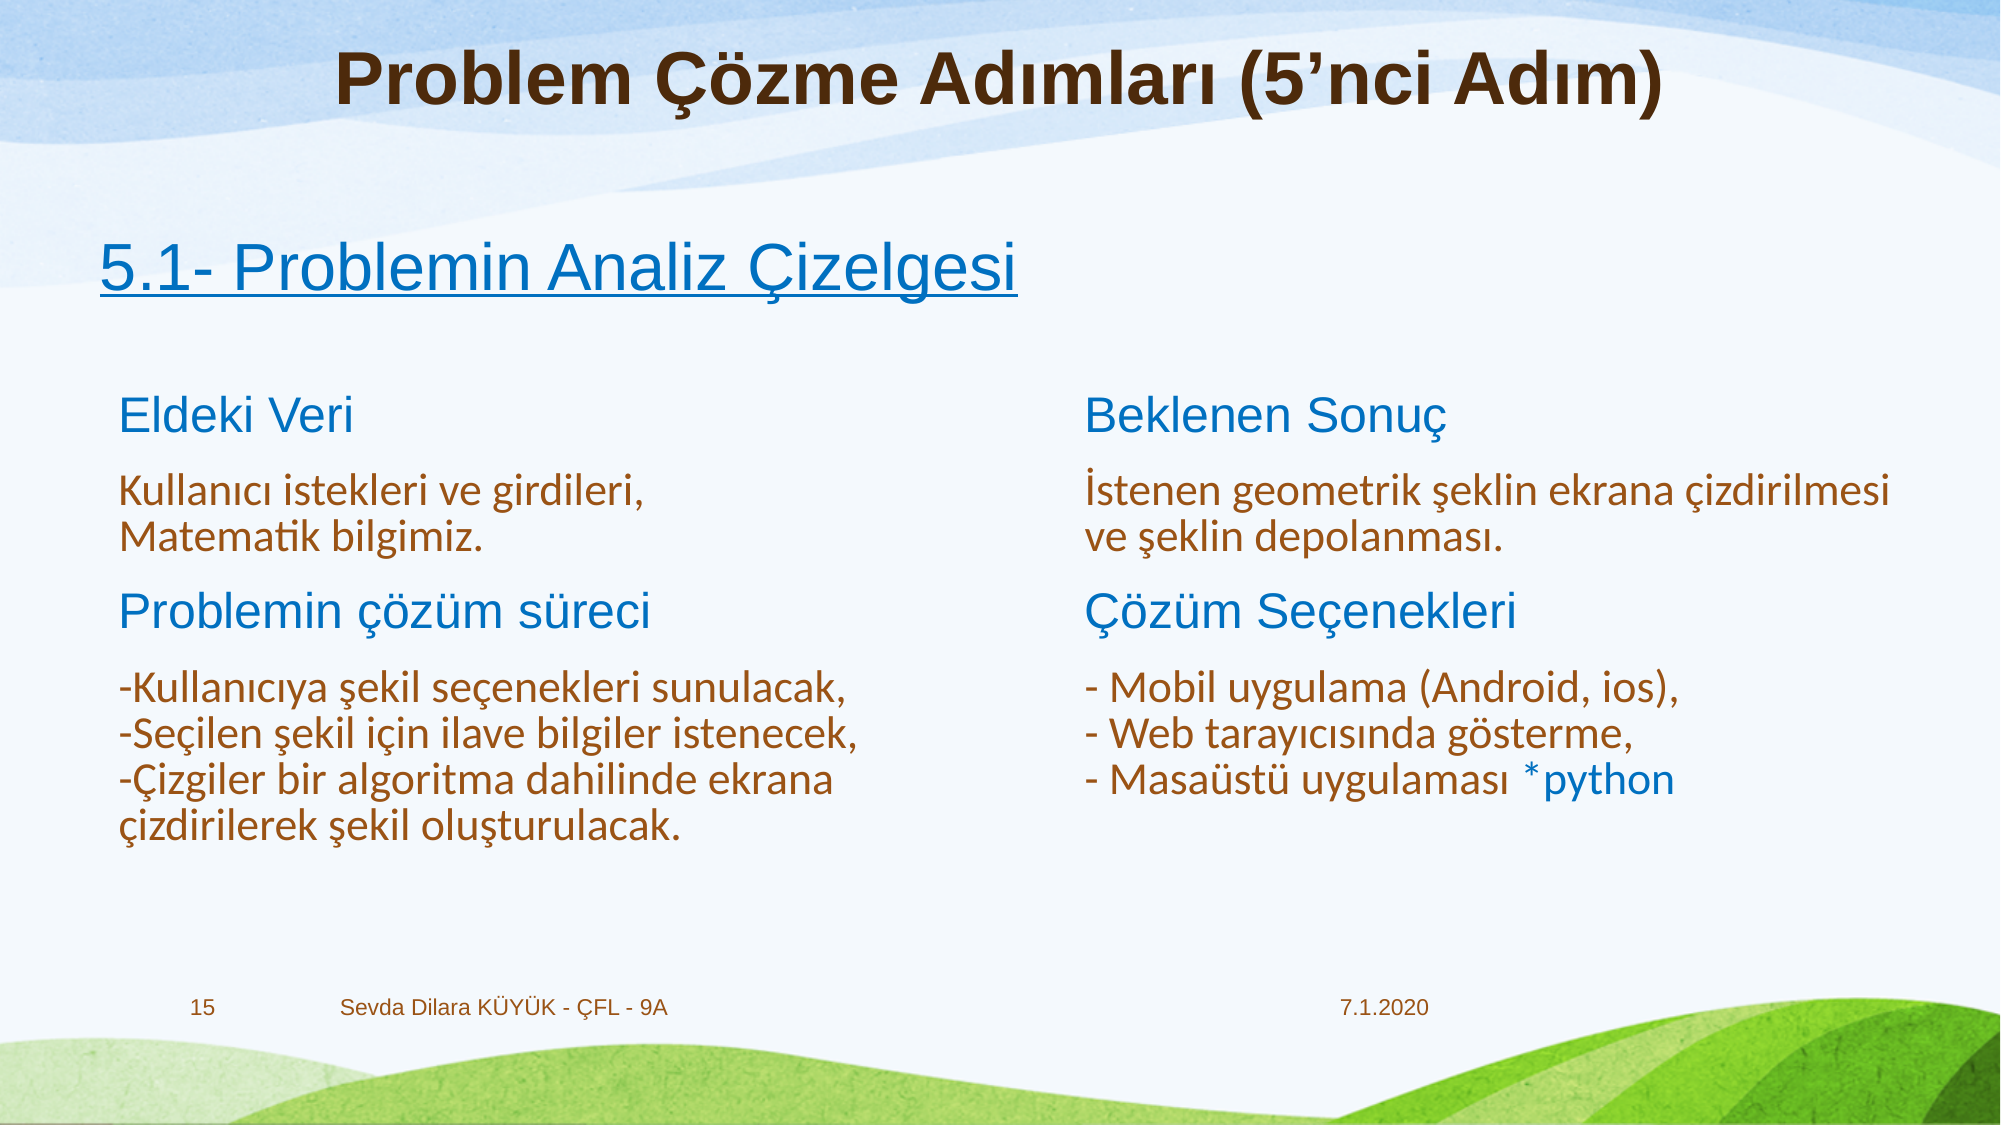

# Problem Çözme Adımları (5’nci Adım)
5.1- Problemin Analiz Çizelgesi
| Eldeki Veri | Beklenen Sonuç |
| --- | --- |
| Kullanıcı istekleri ve girdileri, Matematik bilgimiz. | İstenen geometrik şeklin ekrana çizdirilmesi ve şeklin depolanması. |
| Problemin çözüm süreci | Çözüm Seçenekleri |
| -Kullanıcıya şekil seçenekleri sunulacak, -Seçilen şekil için ilave bilgiler istenecek, -Çizgiler bir algoritma dahilinde ekrana çizdirilerek şekil oluşturulacak. | - Mobil uygulama (Android, ios), - Web tarayıcısında gösterme, - Masaüstü uygulaması \*python |
15
Sevda Dilara KÜYÜK - ÇFL - 9A
7.1.2020